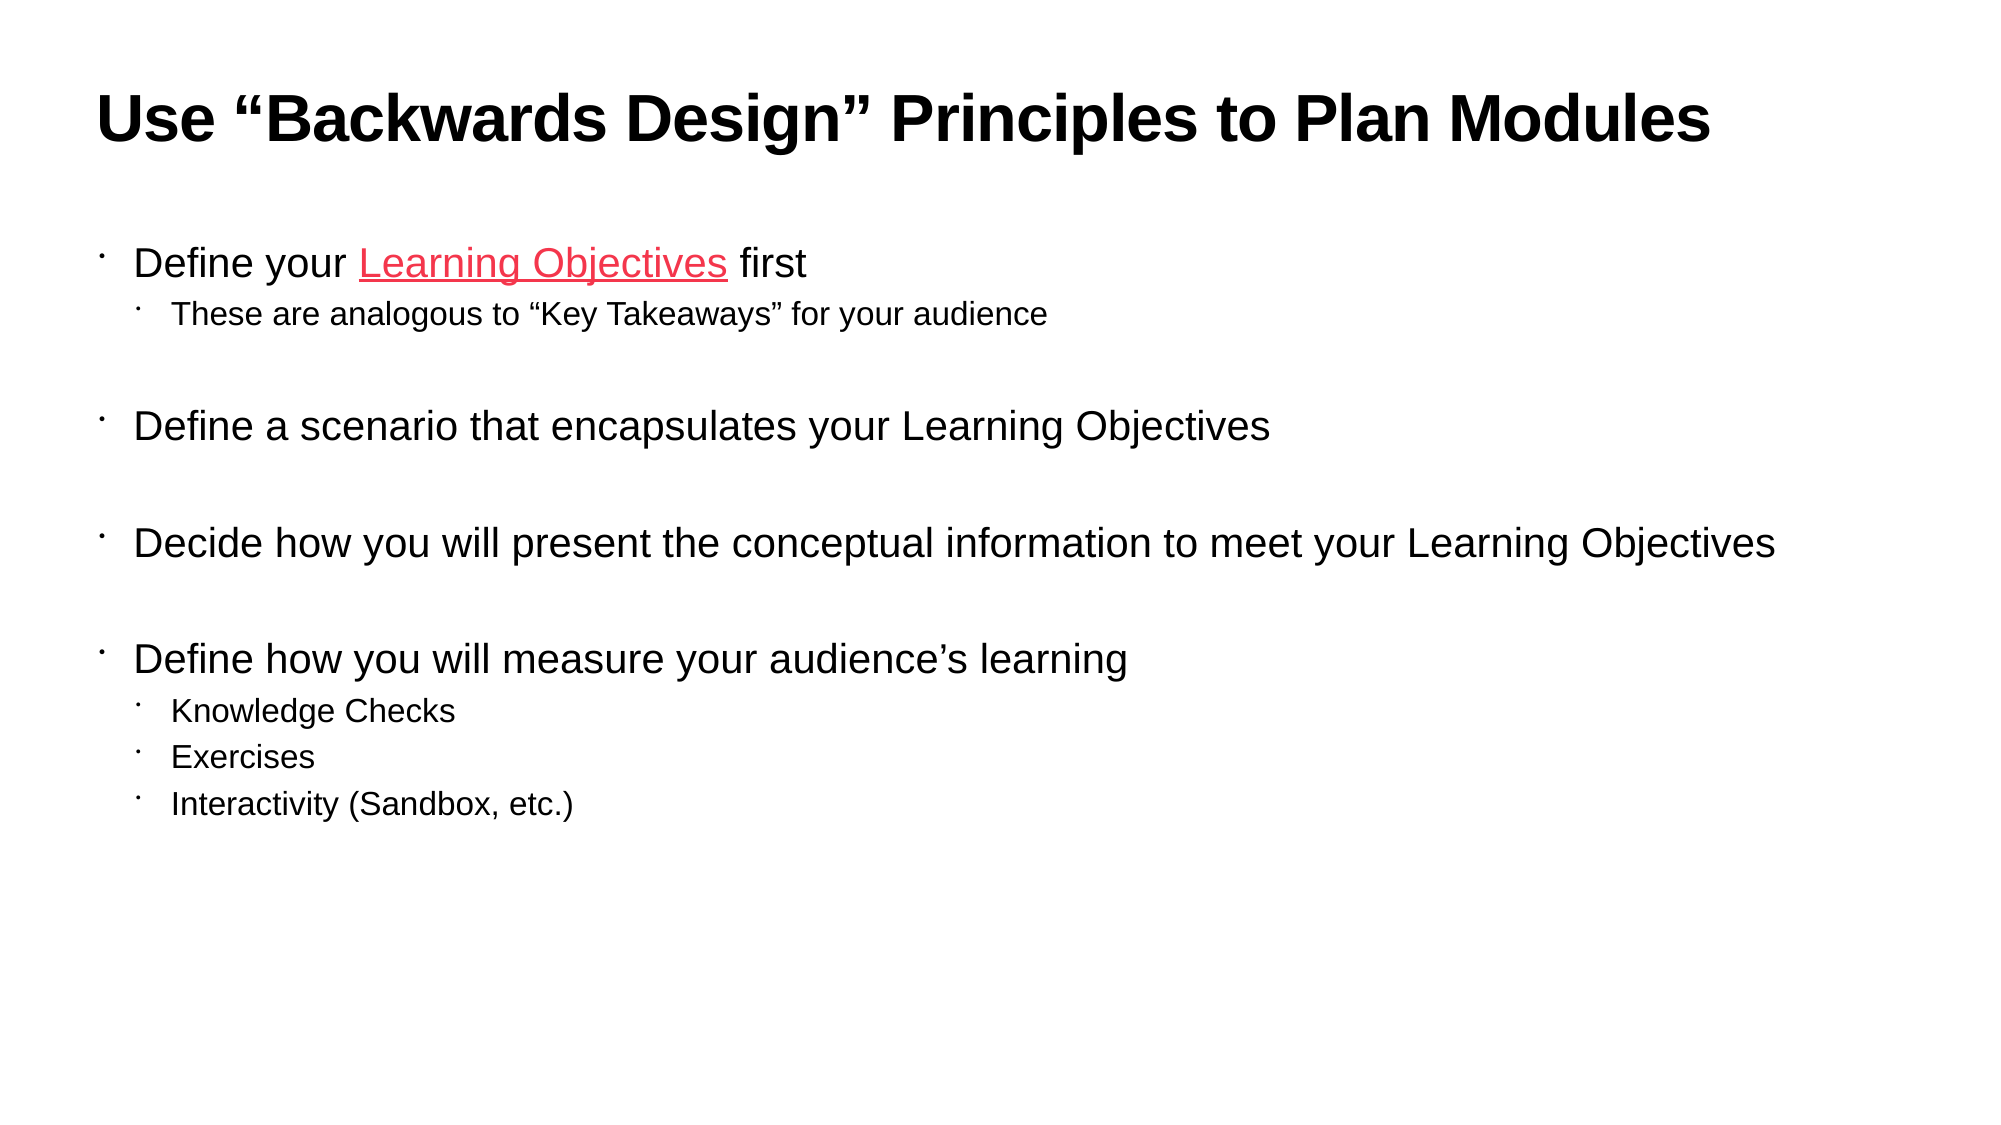

# Use “Backwards Design” Principles to Plan Modules
Define your Learning Objectives first
These are analogous to “Key Takeaways” for your audience

Define a scenario that encapsulates your Learning Objectives

Decide how you will present the conceptual information to meet your Learning Objectives

Define how you will measure your audience’s learning
Knowledge Checks
Exercises
Interactivity (Sandbox, etc.)